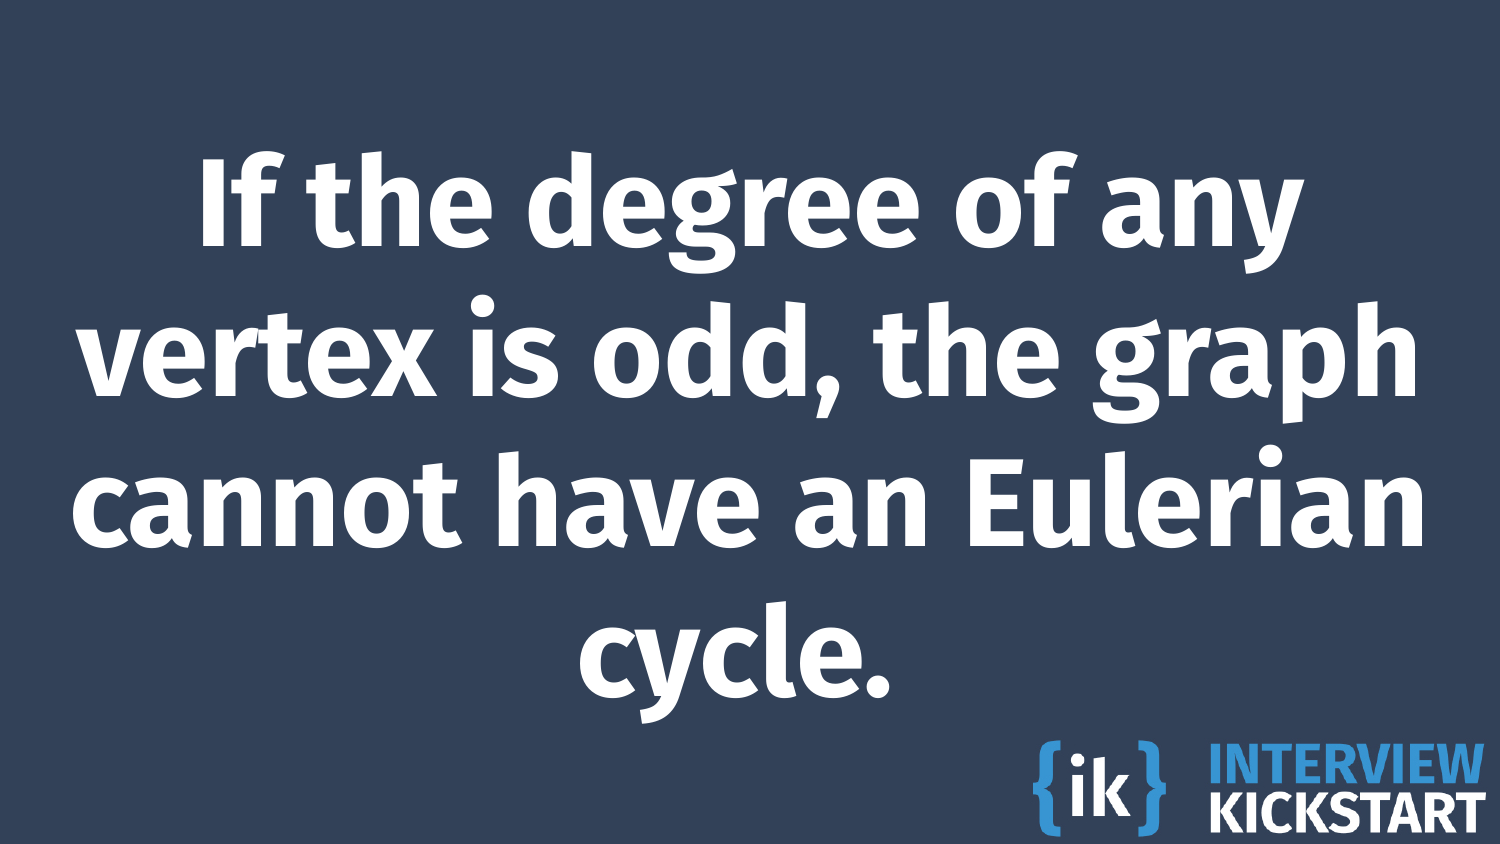

# If the degree of any vertex is odd, the graph cannot have an Eulerian cycle.